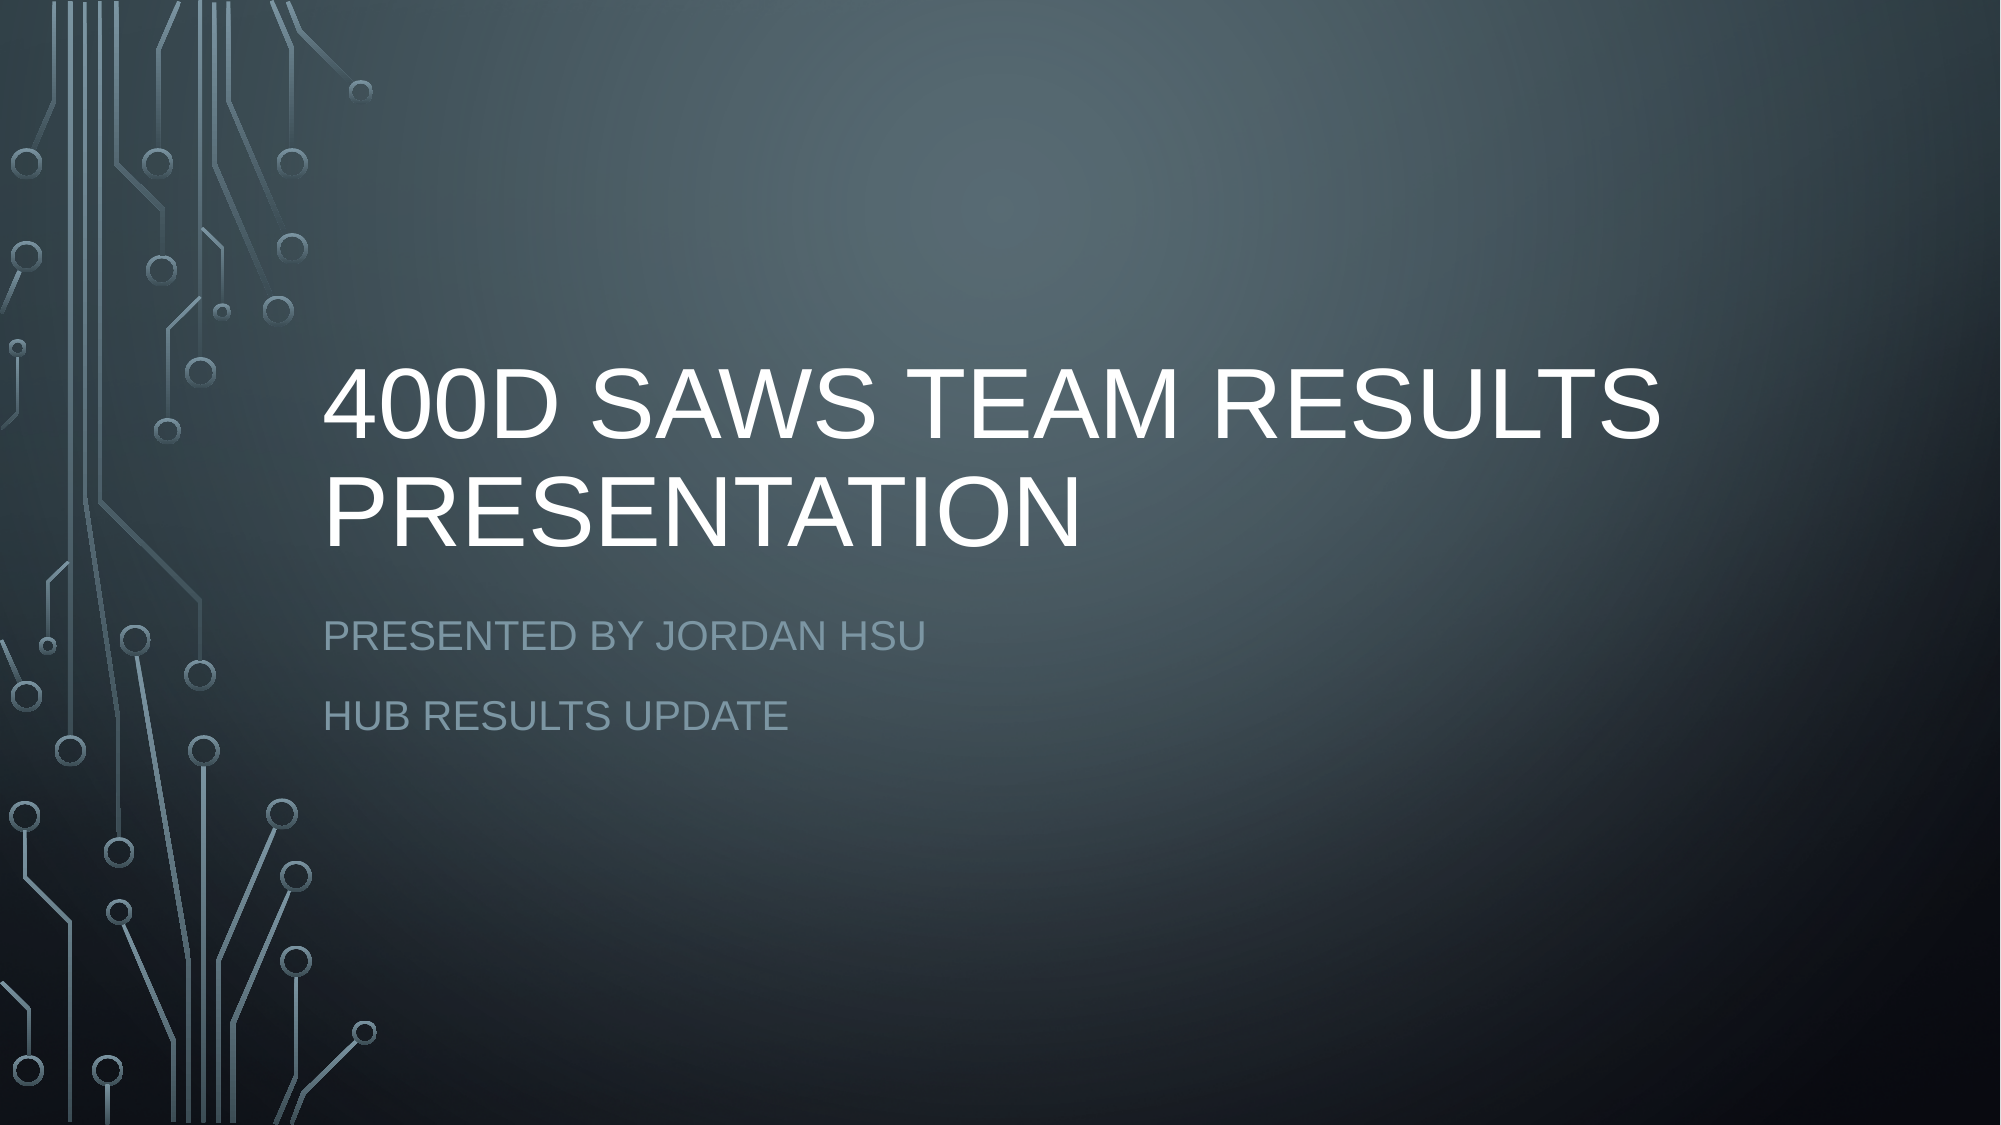

# 400D saws team results presentation
Presented by Jordan hsu
Hub results update